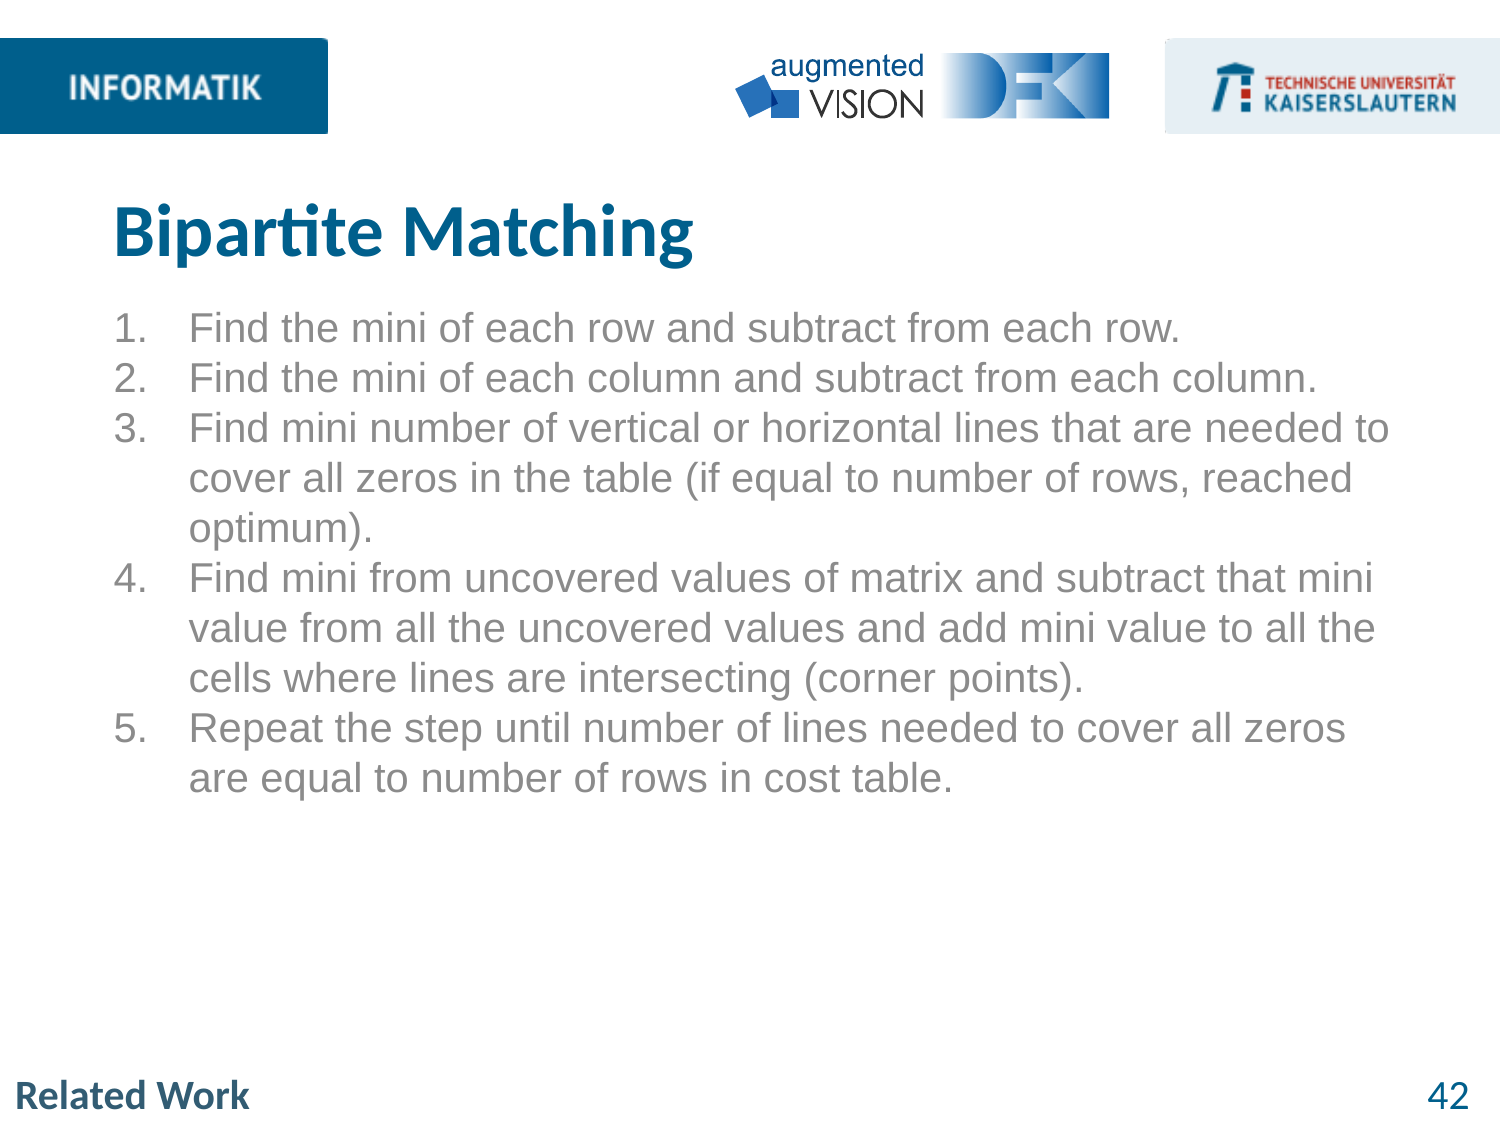

# Bipartite Matching
Find the mini of each row and subtract from each row.
Find the mini of each column and subtract from each column.
Find mini number of vertical or horizontal lines that are needed to cover all zeros in the table (if equal to number of rows, reached optimum).
Find mini from uncovered values of matrix and subtract that mini value from all the uncovered values and add mini value to all the cells where lines are intersecting (corner points).
Repeat the step until number of lines needed to cover all zeros are equal to number of rows in cost table.

Related Work
42